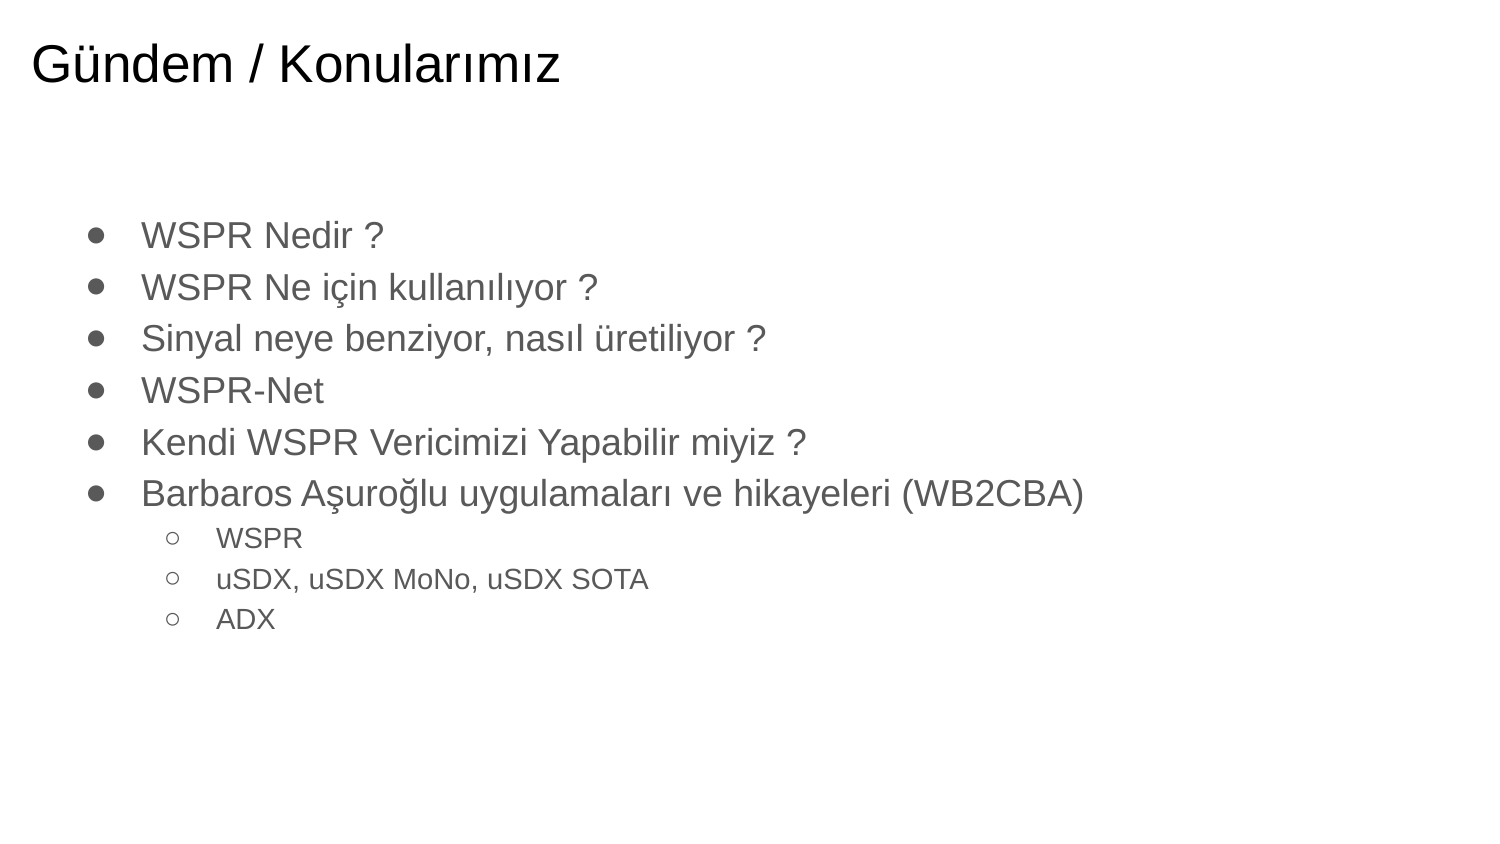

# Gündem / Konularımız
WSPR Nedir ?
WSPR Ne için kullanılıyor ?
Sinyal neye benziyor, nasıl üretiliyor ?
WSPR-Net
Kendi WSPR Vericimizi Yapabilir miyiz ?
Barbaros Aşuroğlu uygulamaları ve hikayeleri (WB2CBA)
WSPR
uSDX, uSDX MoNo, uSDX SOTA
ADX